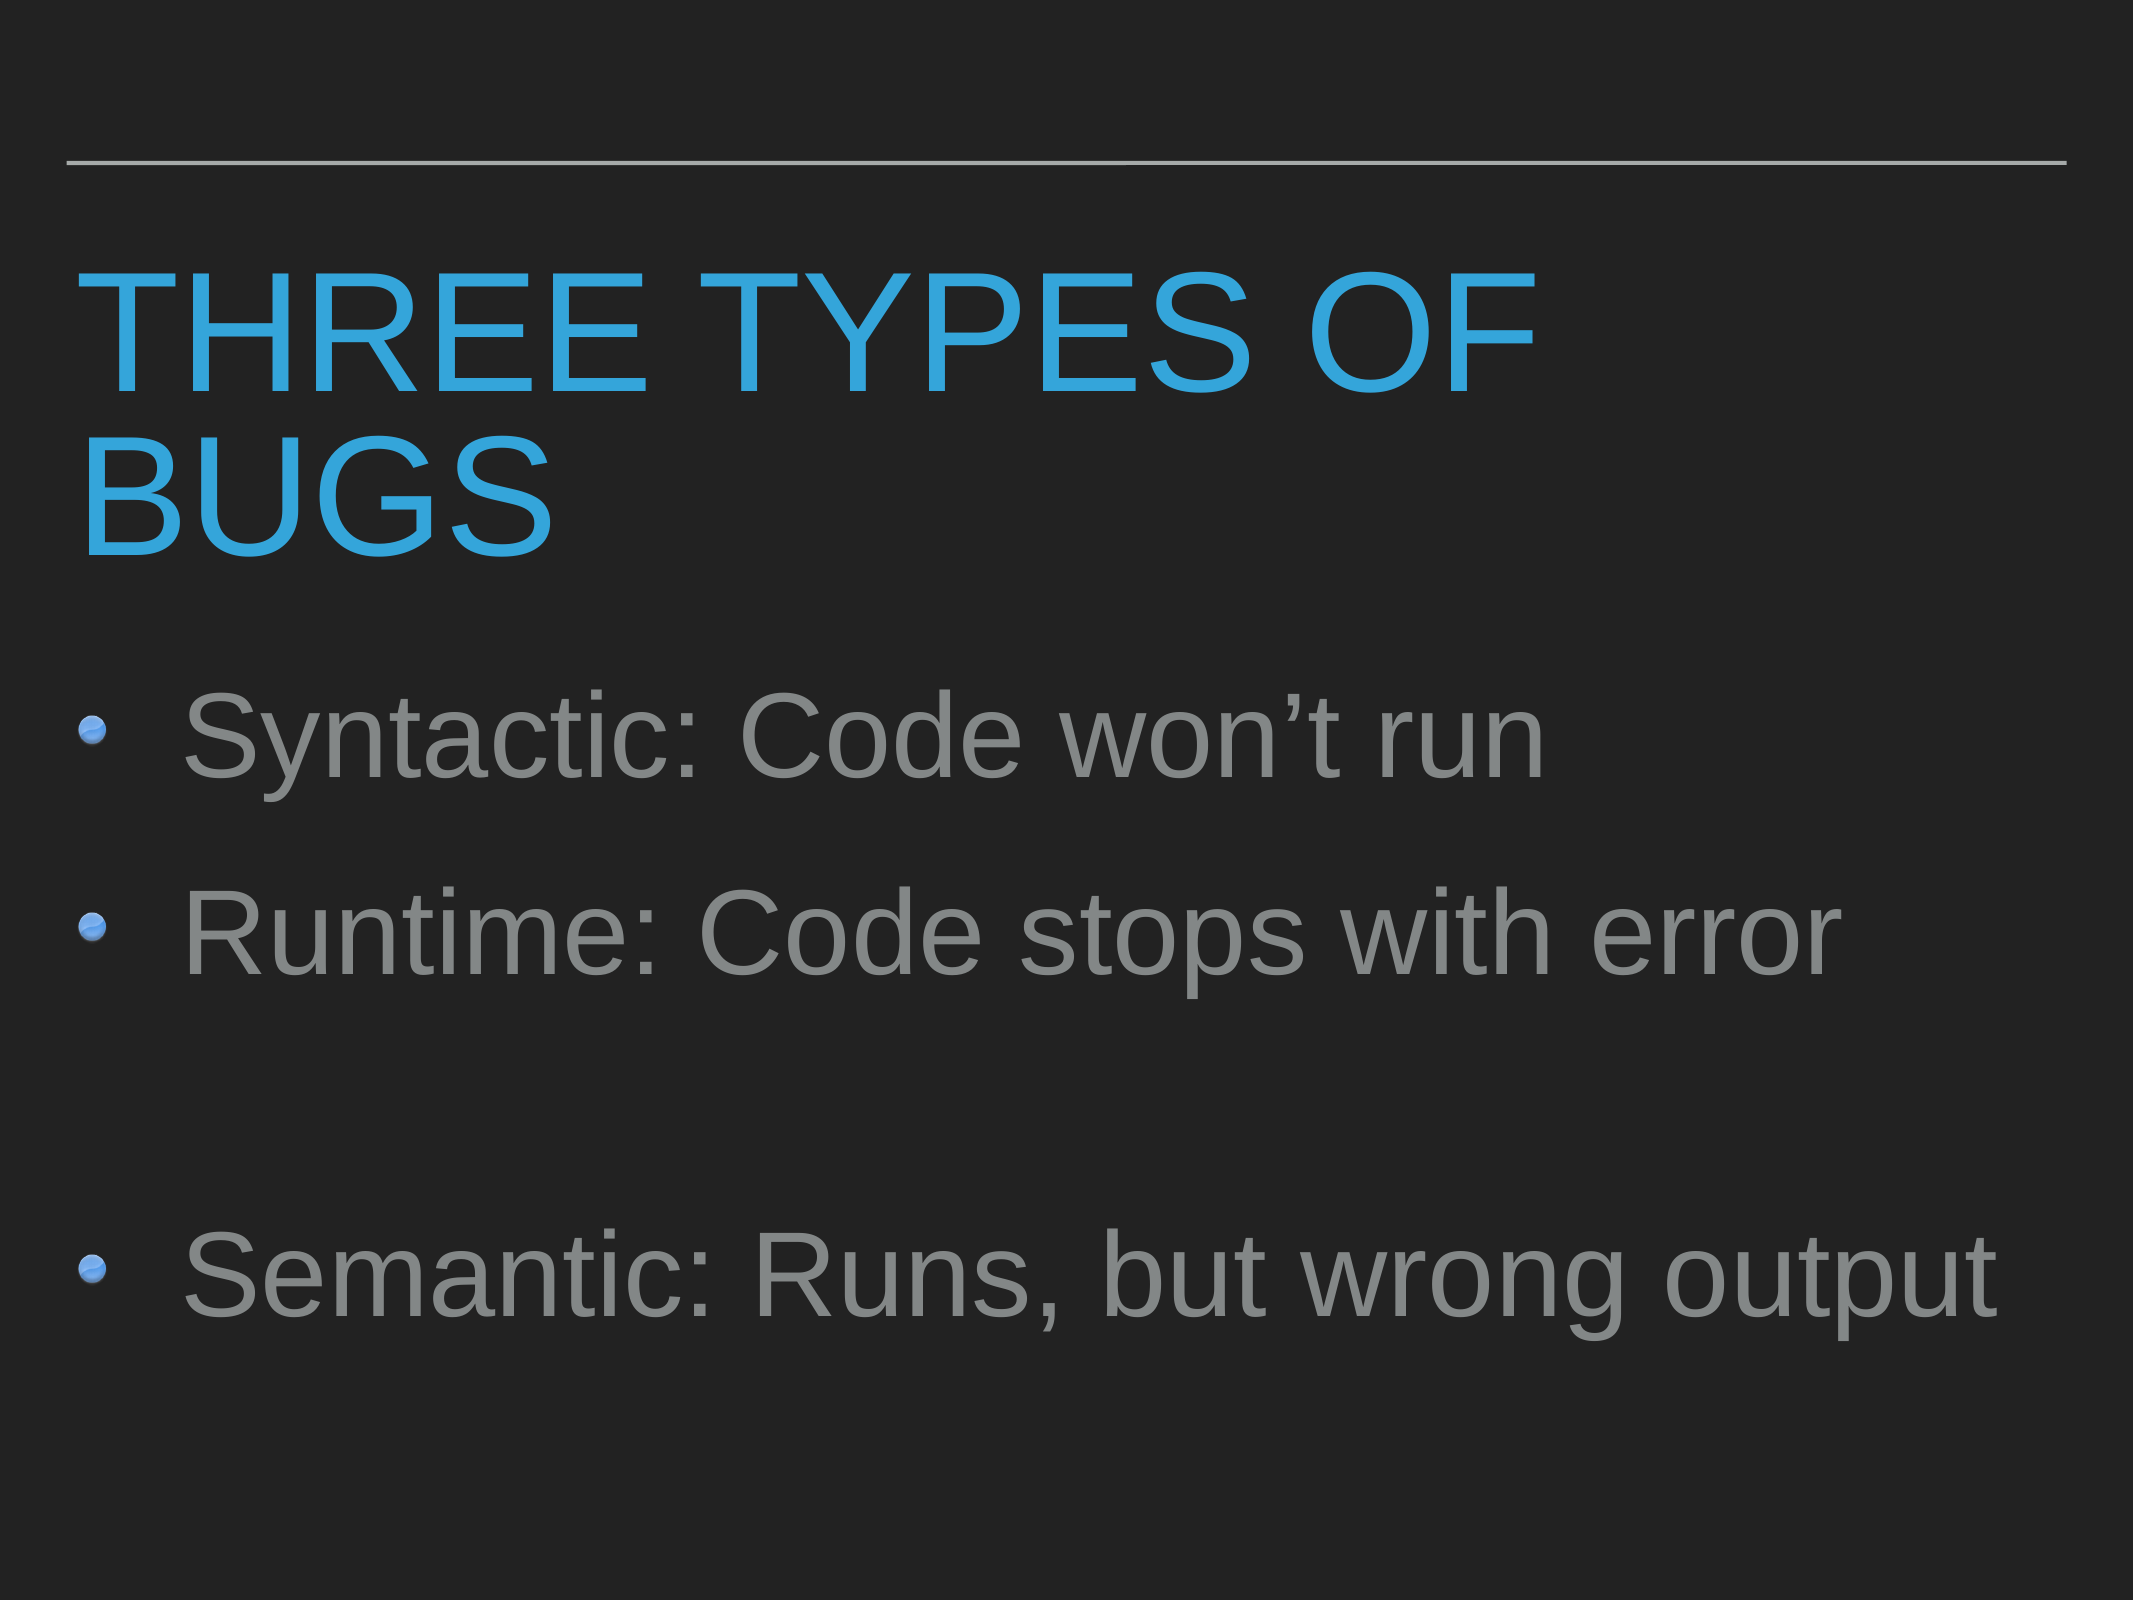

# three types of Bugs
Syntactic: Code won’t run
Runtime: Code stops with error
Semantic: Runs, but wrong output